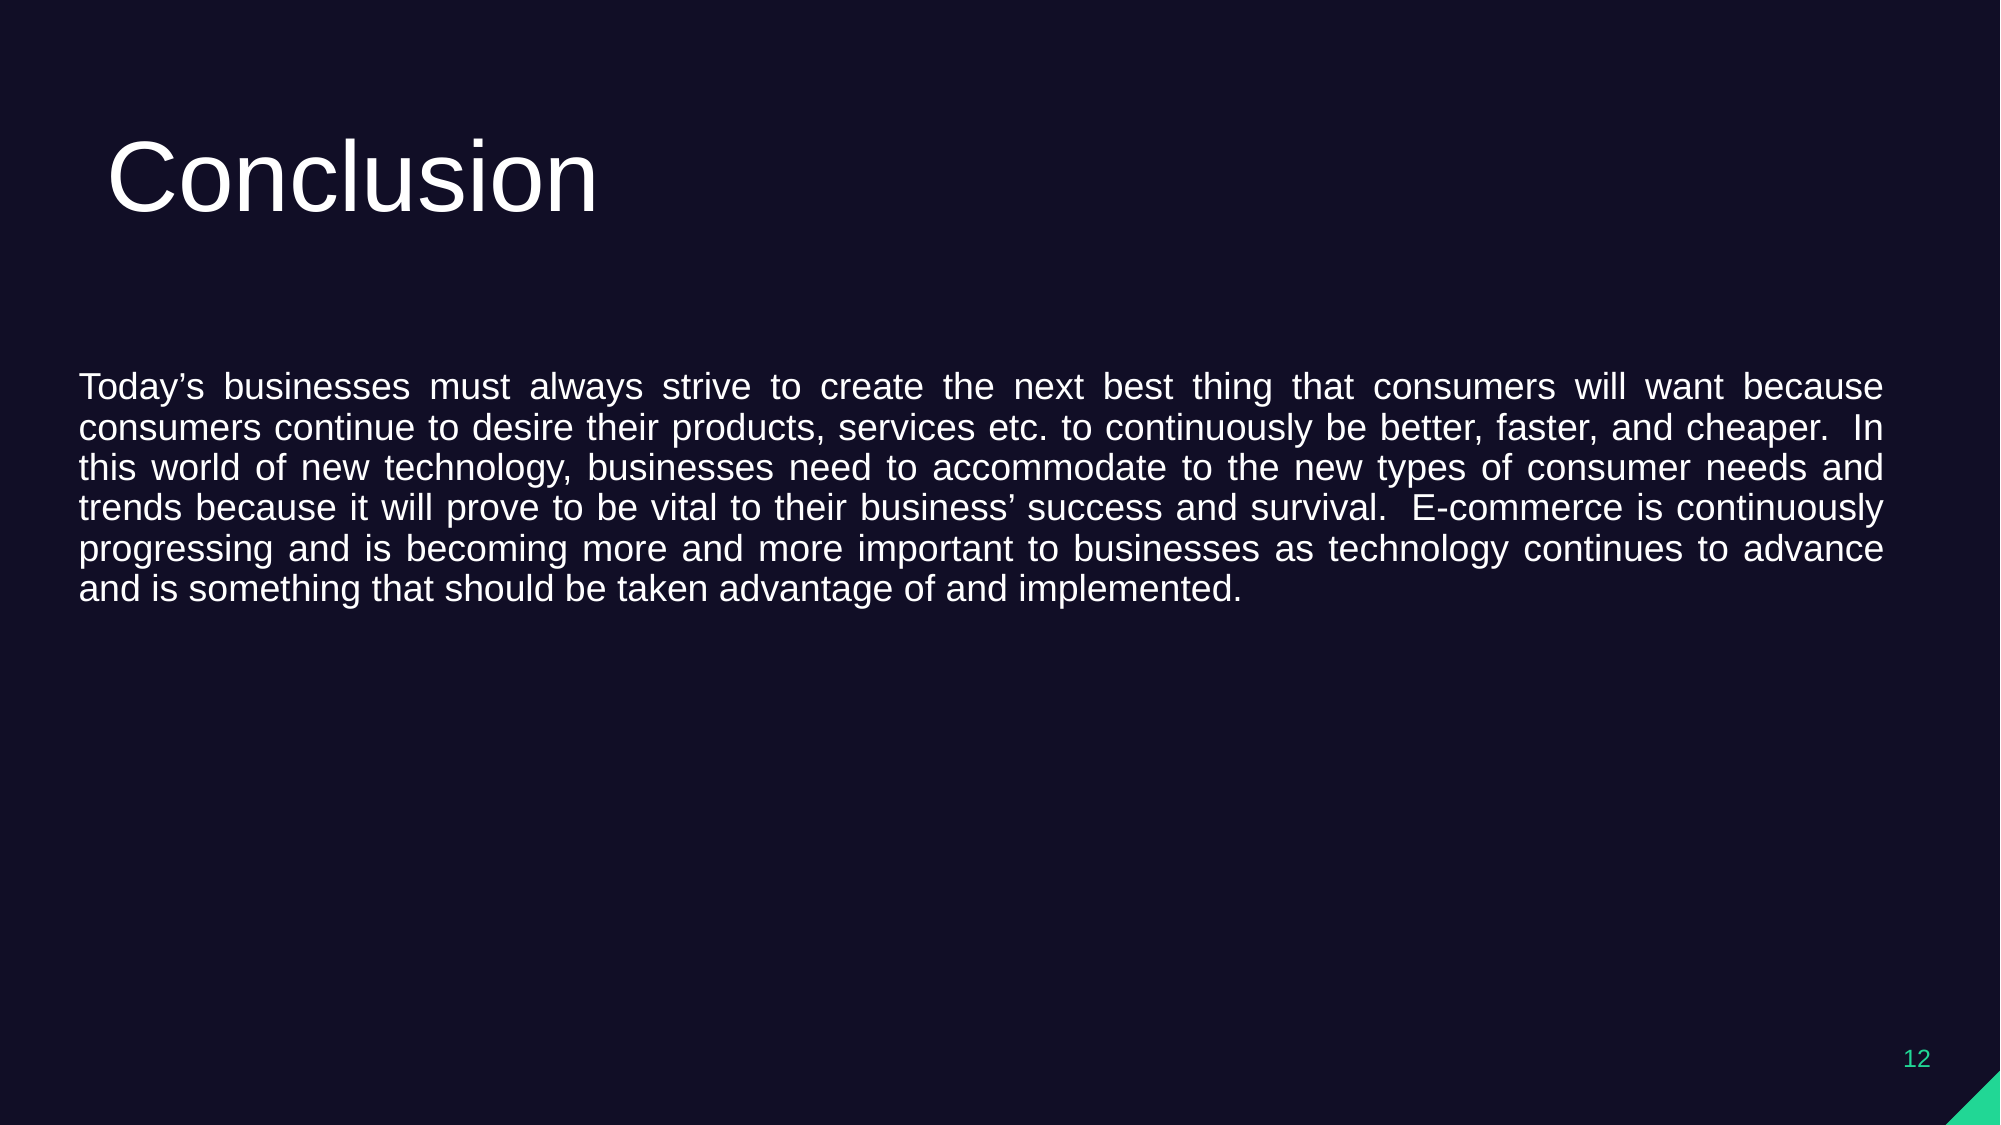

Conclusion

Today’s businesses must always strive to create the next best thing that consumers will want because consumers continue to desire their products, services etc. to continuously be better, faster, and cheaper.  In this world of new technology, businesses need to accommodate to the new types of consumer needs and trends because it will prove to be vital to their business’ success and survival.  E-commerce is continuously progressing and is becoming more and more important to businesses as technology continues to advance and is something that should be taken advantage of and implemented.

12